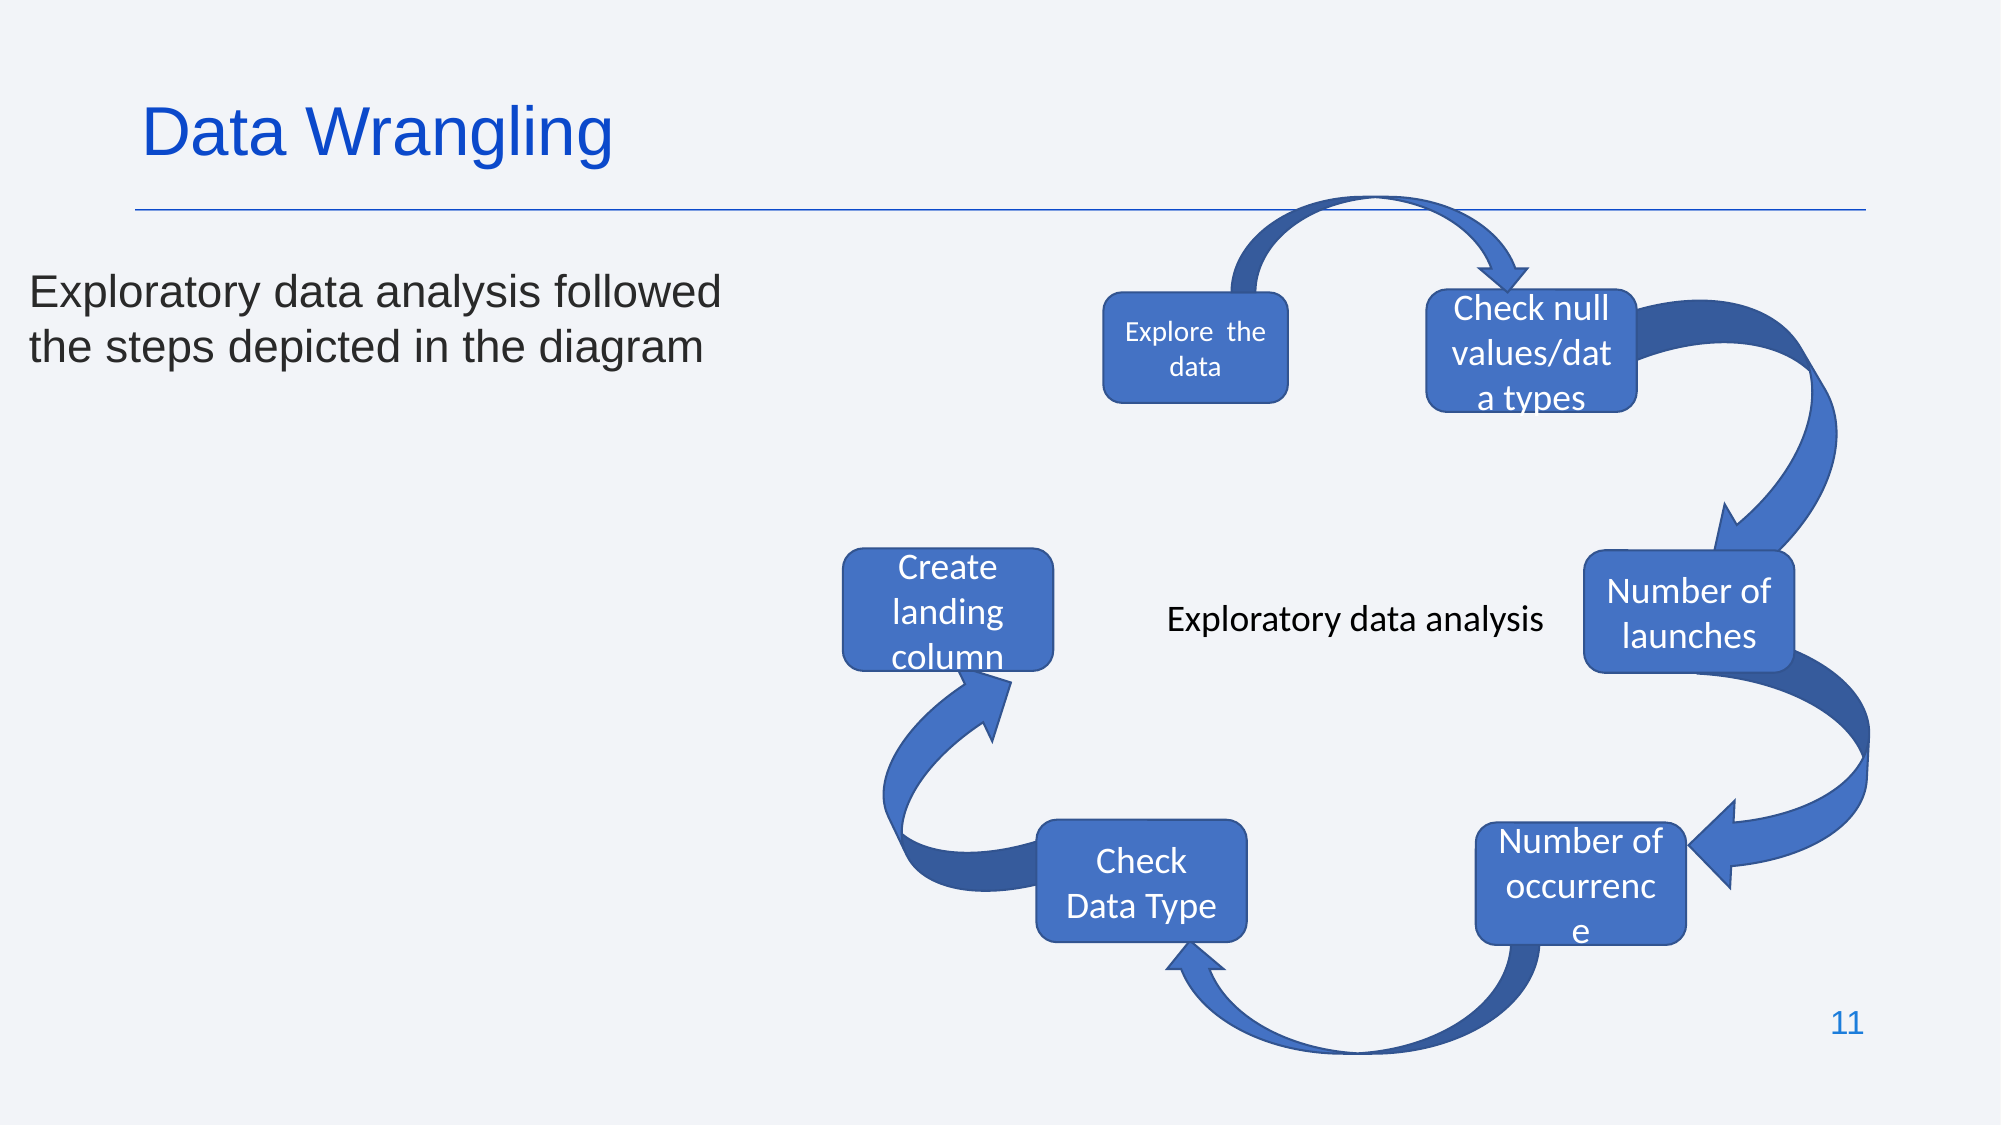

Data Wrangling

Exploratory data analysis followed the steps depicted in the diagram

Check null values/data types
Explore  the data

Create landing column
Number of launches
Exploratory data analysis

Check Data Type
Number of occurrence

11